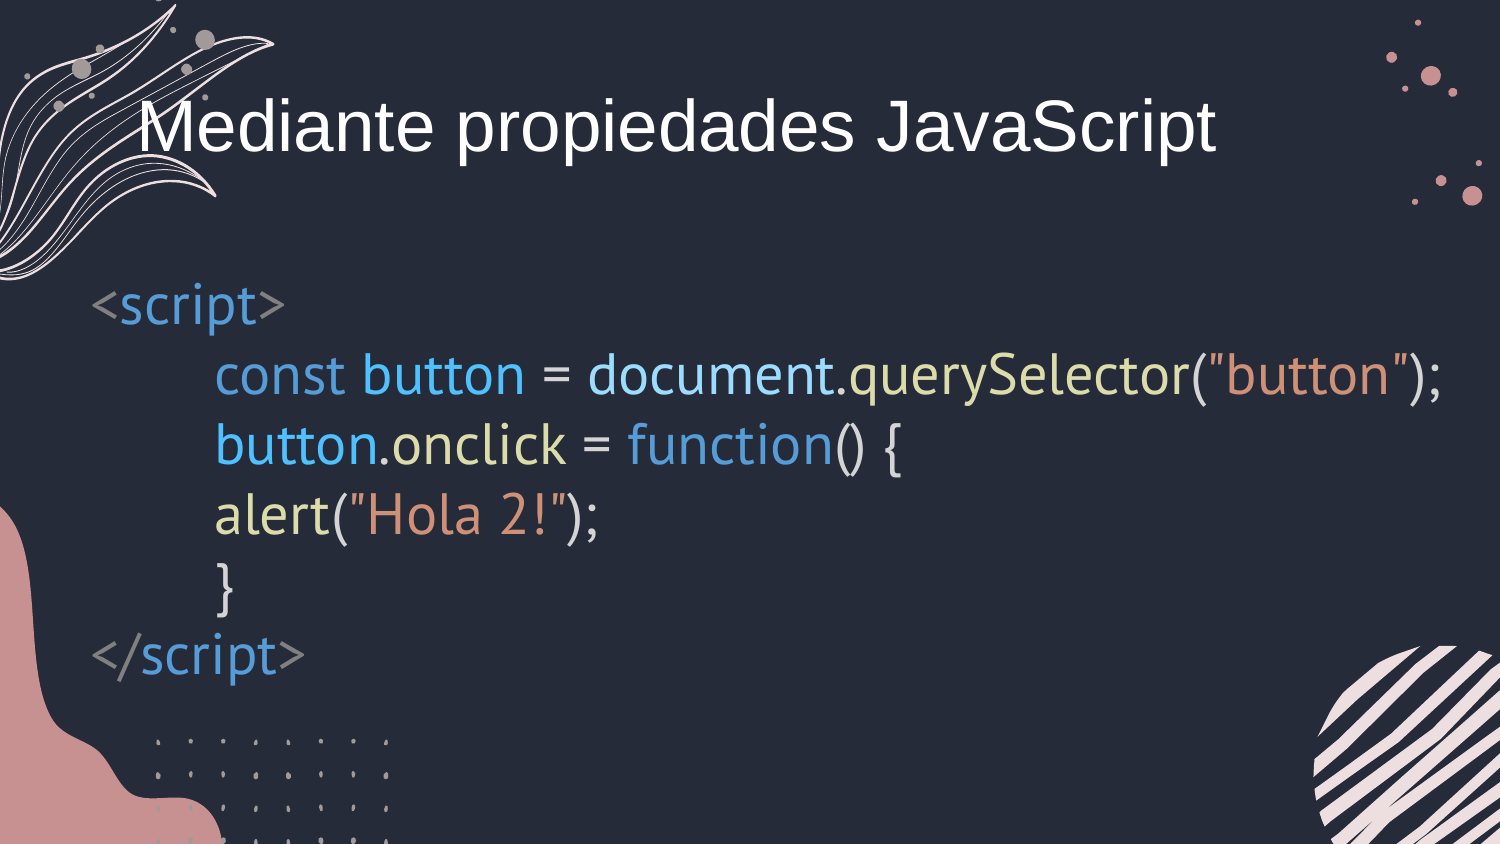

# Mediante propiedades JavaScript
<script>
        const button = document.querySelector("button");
        button.onclick = function() {
        alert("Hola 2!");
        }
</script>